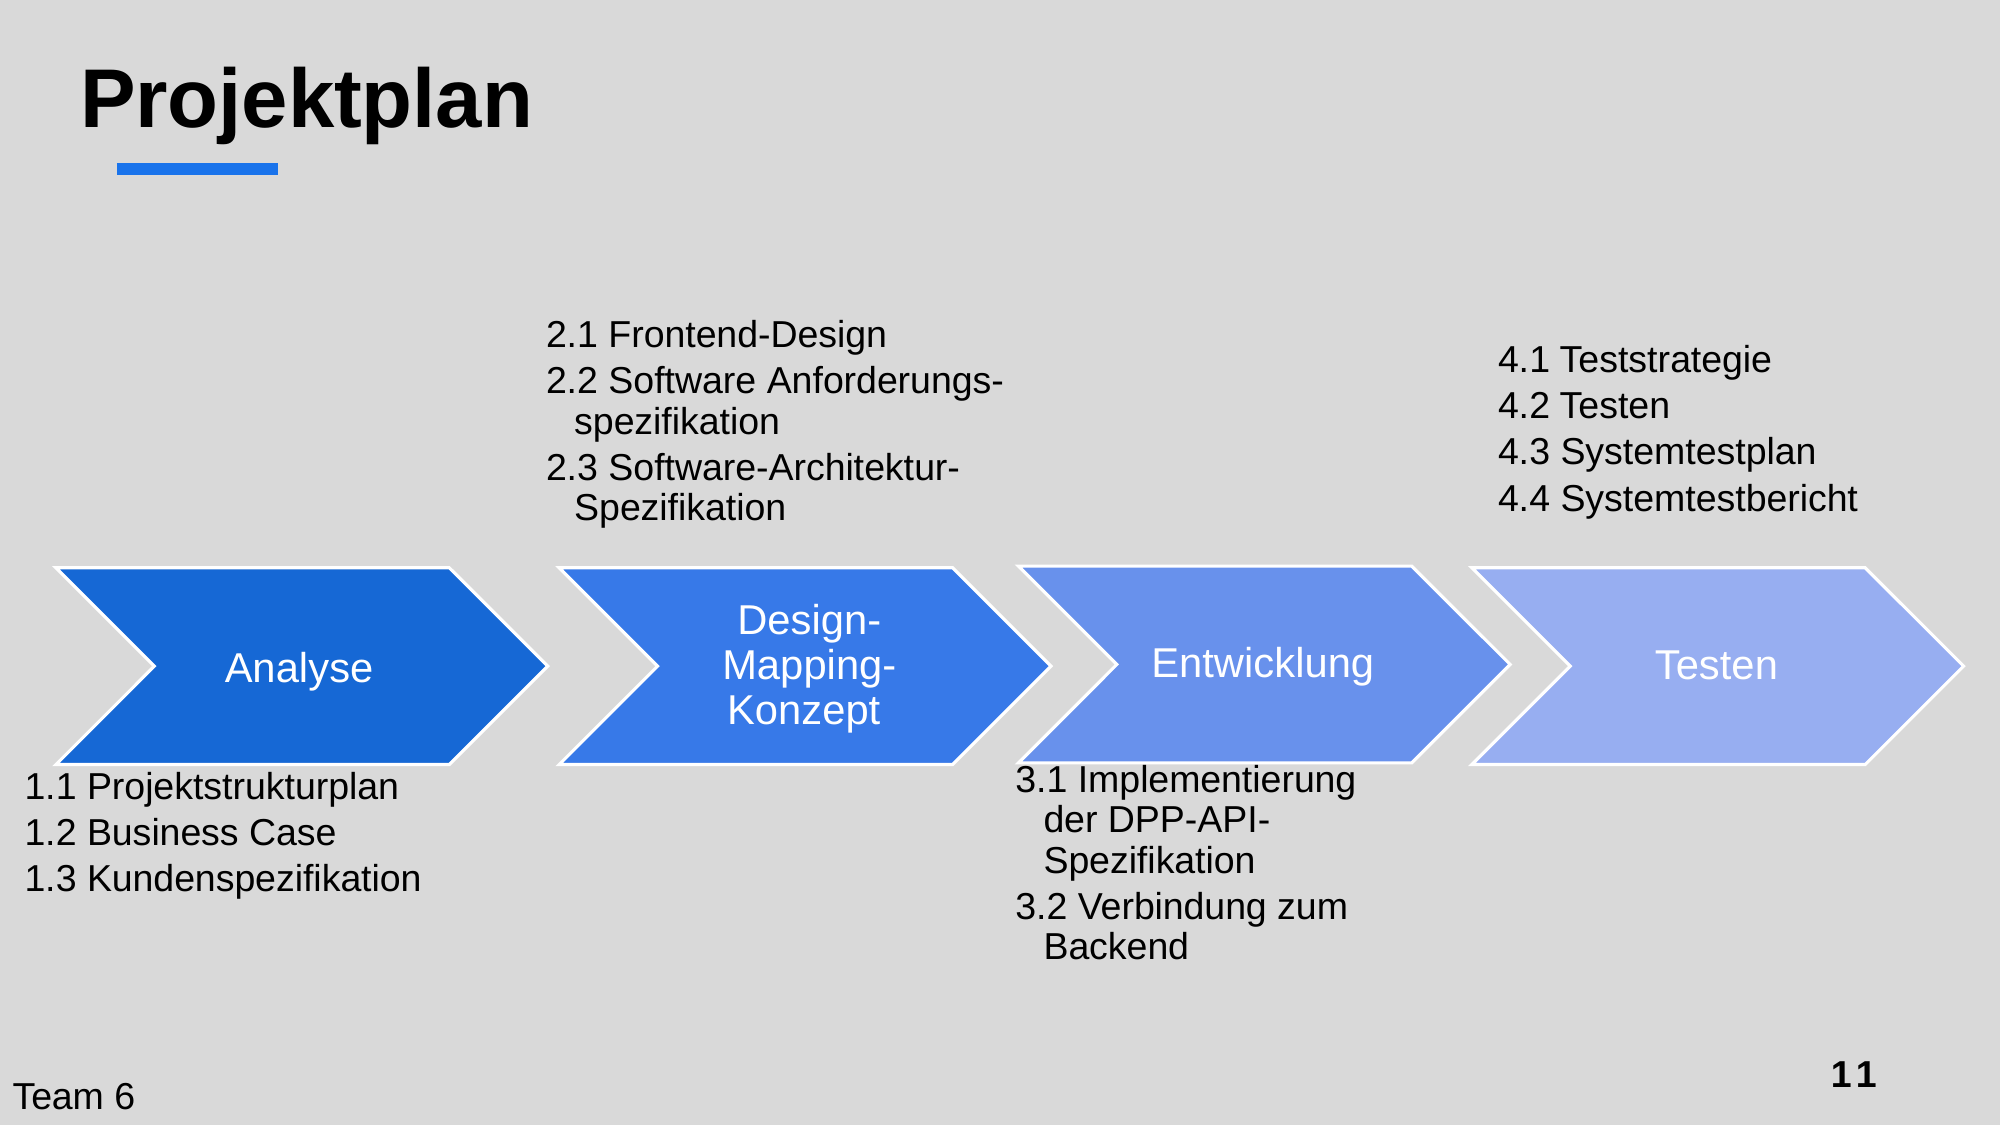

# Projektplan
Analyse ​
1.1 Projektstrukturplan
1.2 Business Case ​
1.3 Kundenspezifikation
Design-Mapping-Konzept ​
2.1 Frontend-Design​
2.2 Software Anforderungs-spezifikation
2.3 Software-Architektur-Spezifikation ​
Entwicklung ​
3.1 Implementierung der DPP-API-Spezifikation ​
3.2 Verbindung zum Backend ​
Testen ​
4.1 Teststrategie ​
4.2 Testen ​
4.3 Systemtestplan
4.4 Systemtestbericht​

11
Team 6